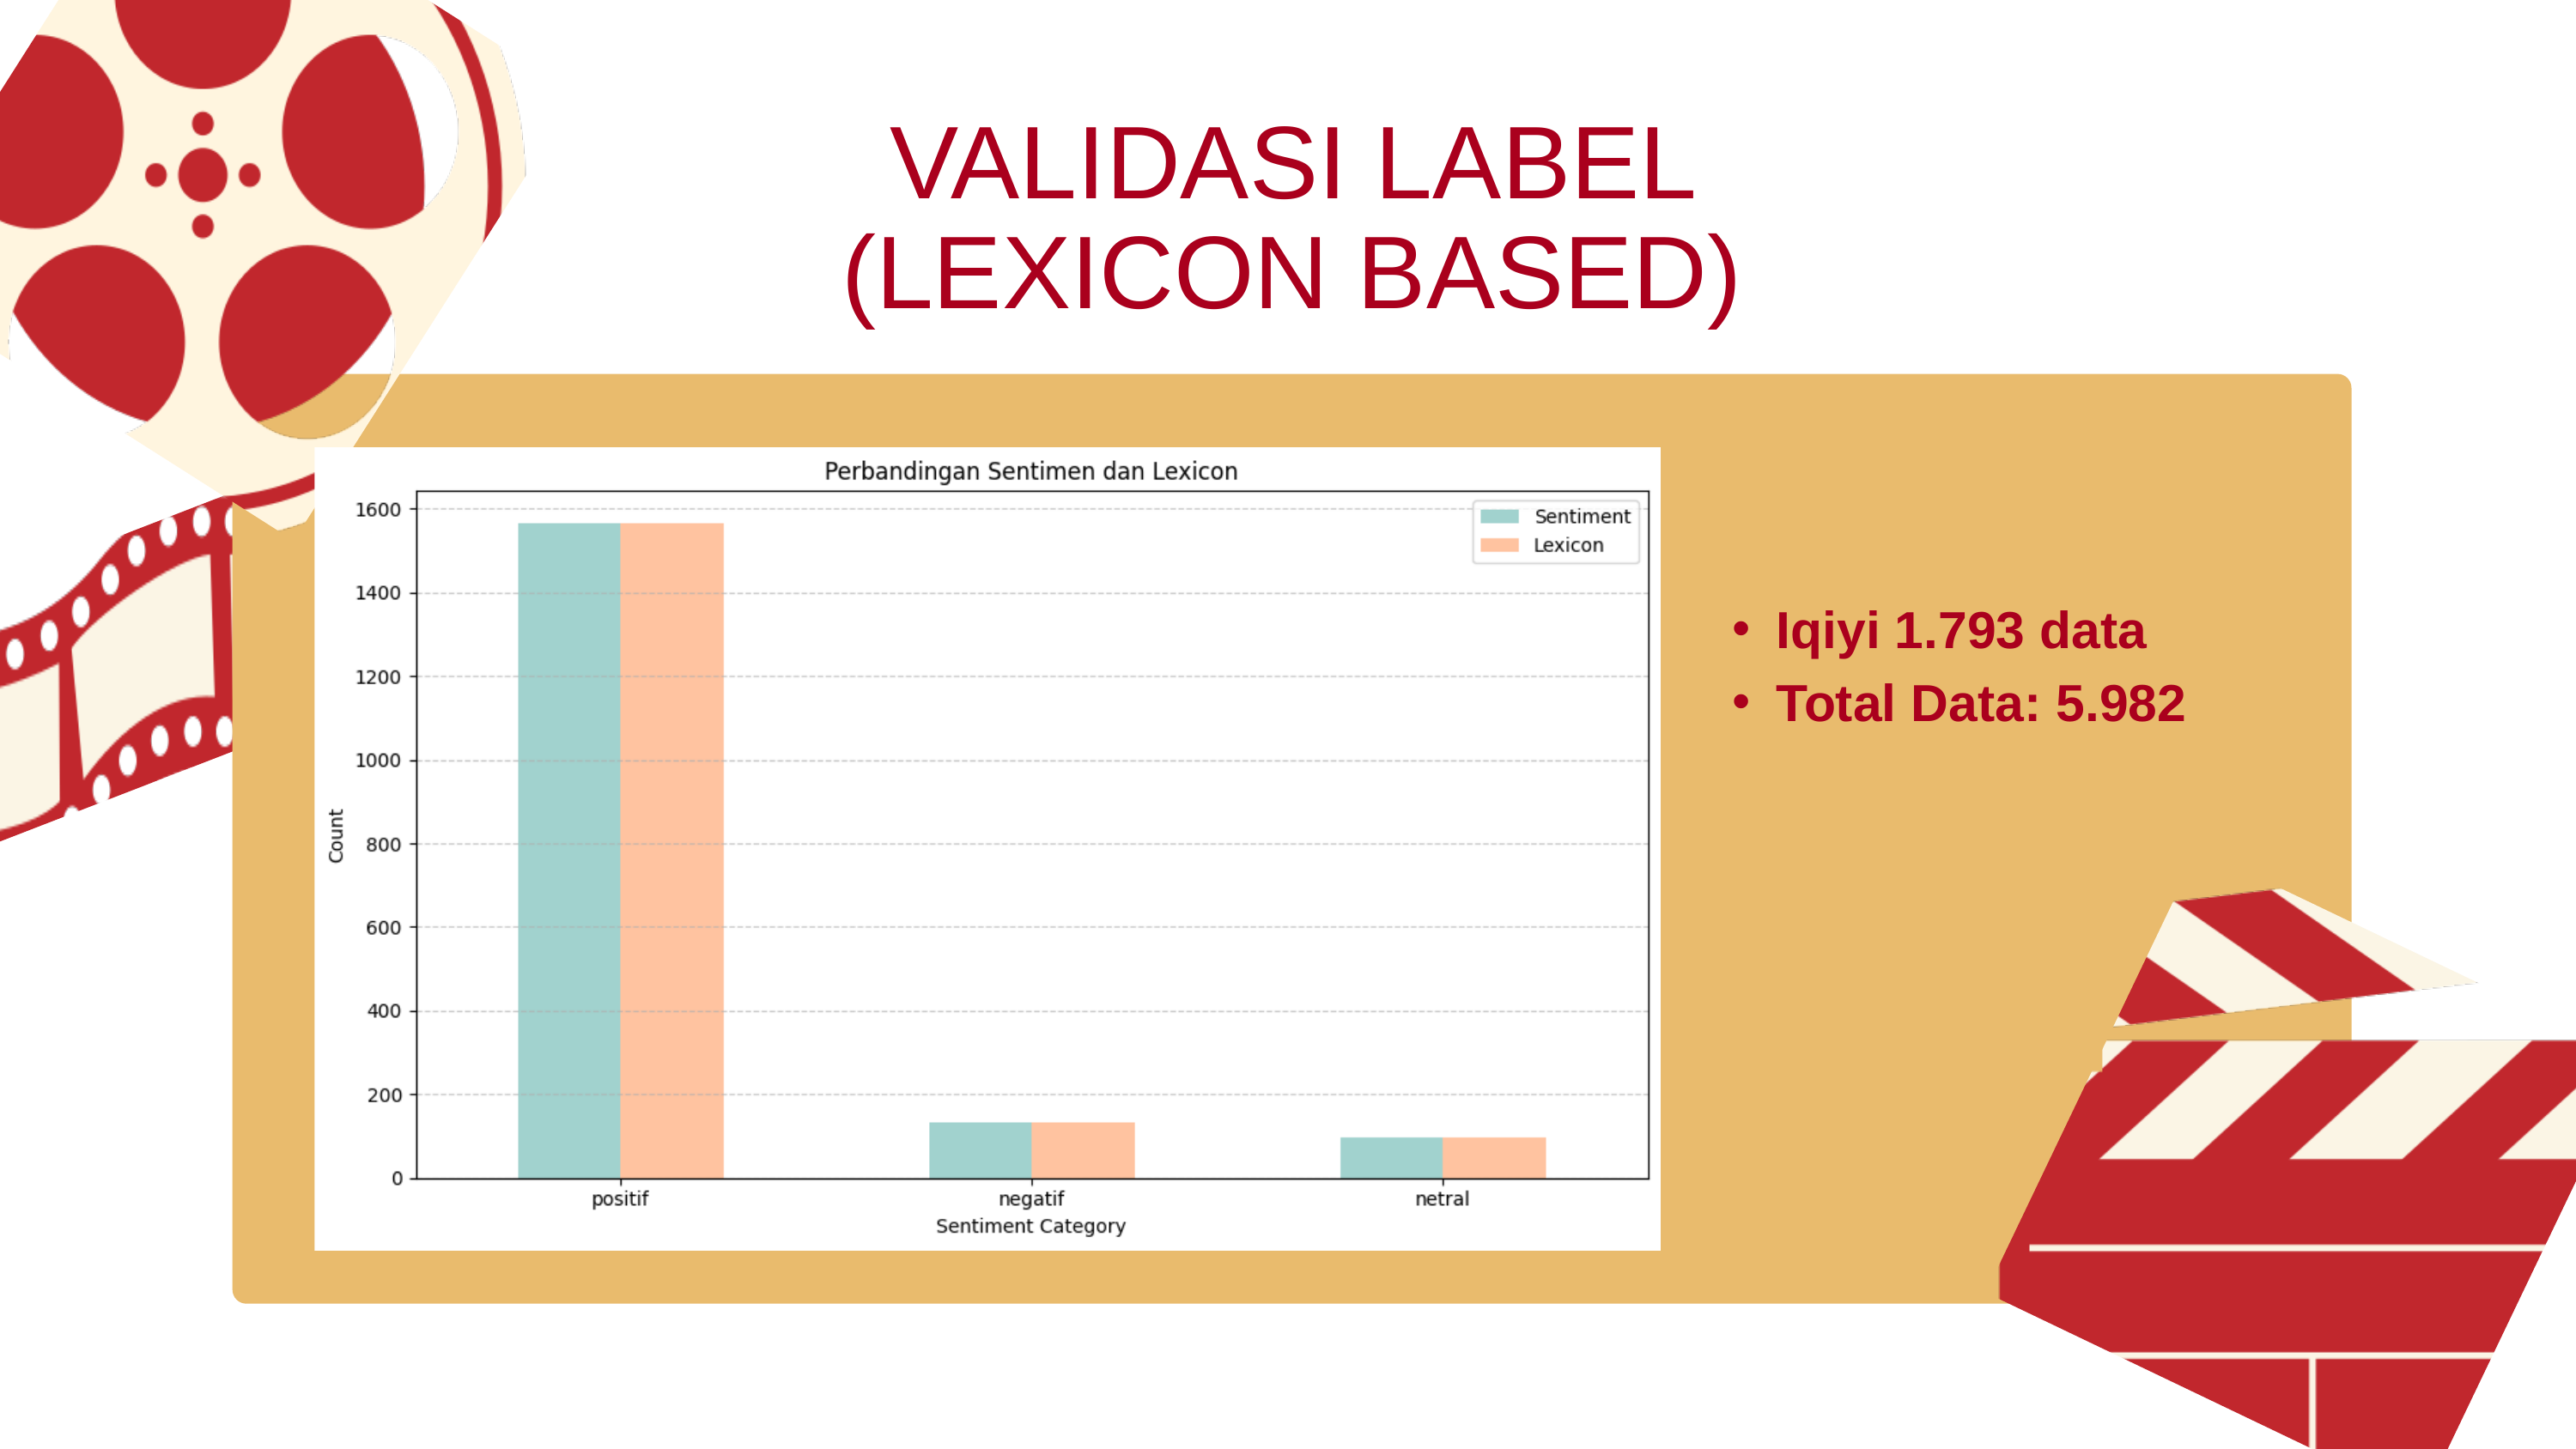

VALIDASI LABEL (LEXICON BASED)

Iqiyi 1.793 data
Total Data: 5.982